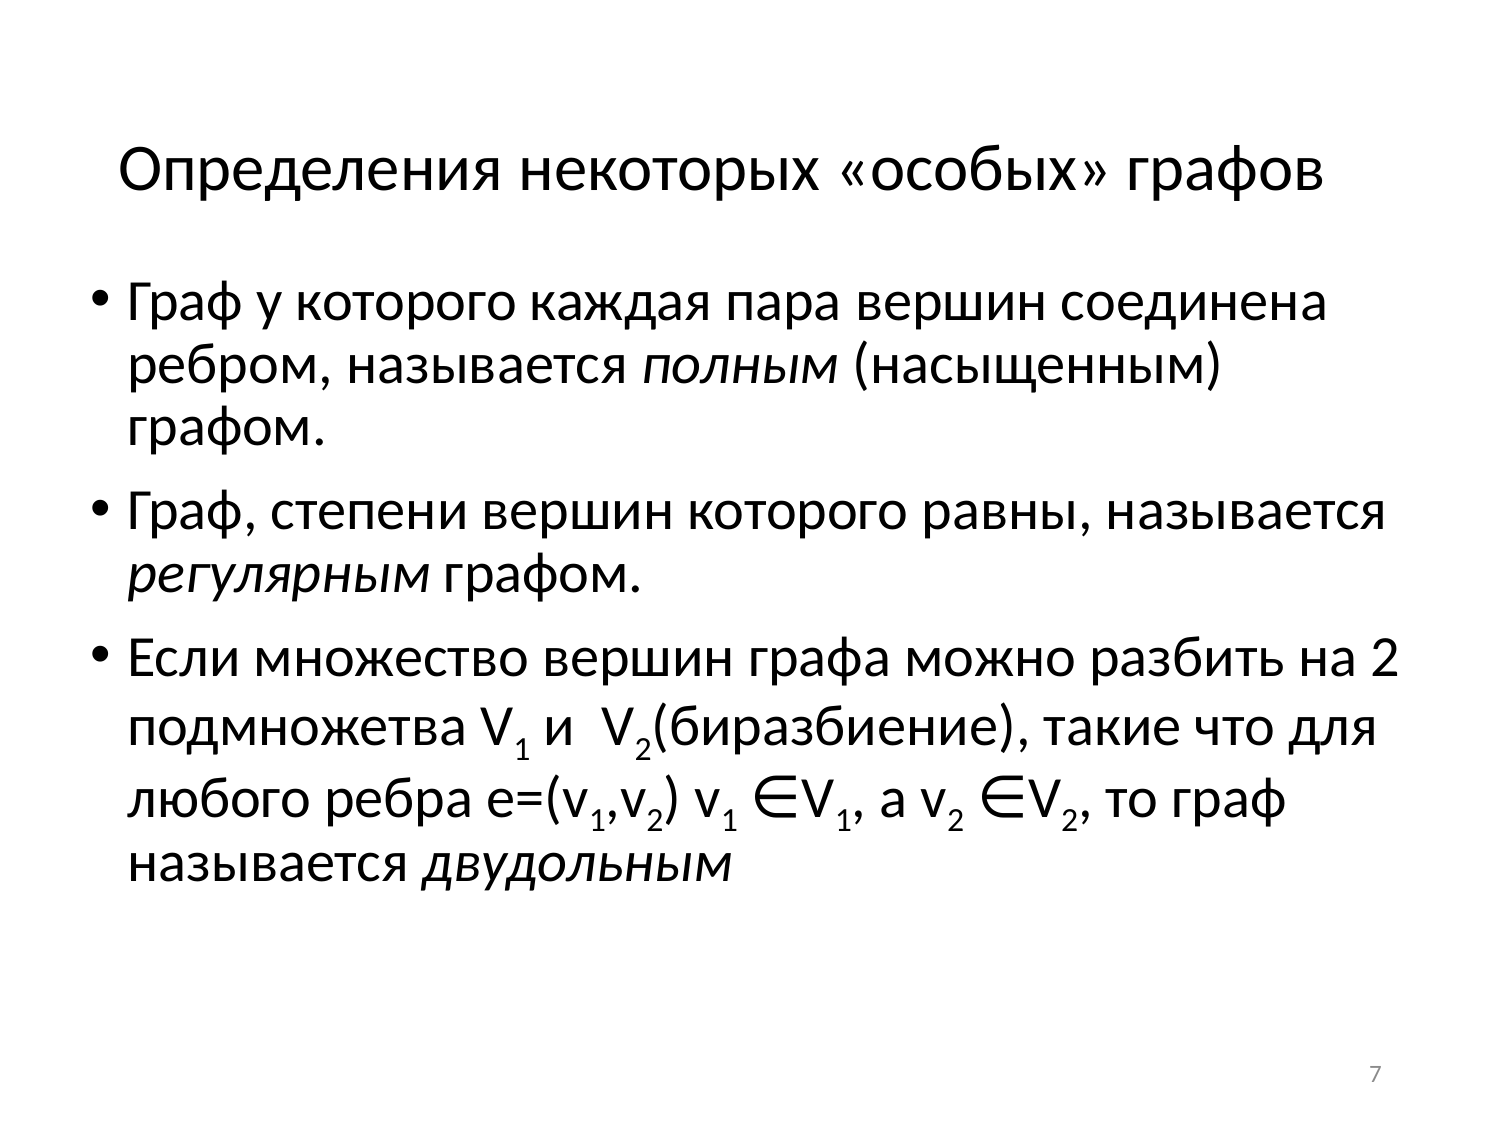

# Определения некоторых «особых» графов
Граф у которого каждая пара вершин соединена ребром, называется полным (насыщенным) графом.
Граф, степени вершин которого равны, называется регулярным графом.
Если множество вершин графа можно разбить на 2 подмножетва V1 и  V2(биразбиение), такие что для любого ребра e=(v1,v2) v1 ∈V1, а v2 ∈V2, то граф называется двудольным
7